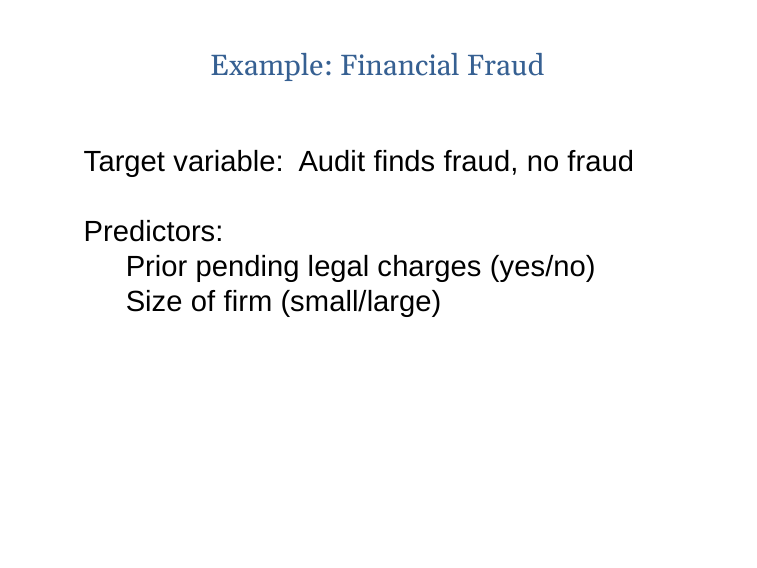

# Example: Financial Fraud
Target variable:  Audit finds fraud, no fraud

Predictors:
Prior pending legal charges (yes/no)
Size of firm (small/large)